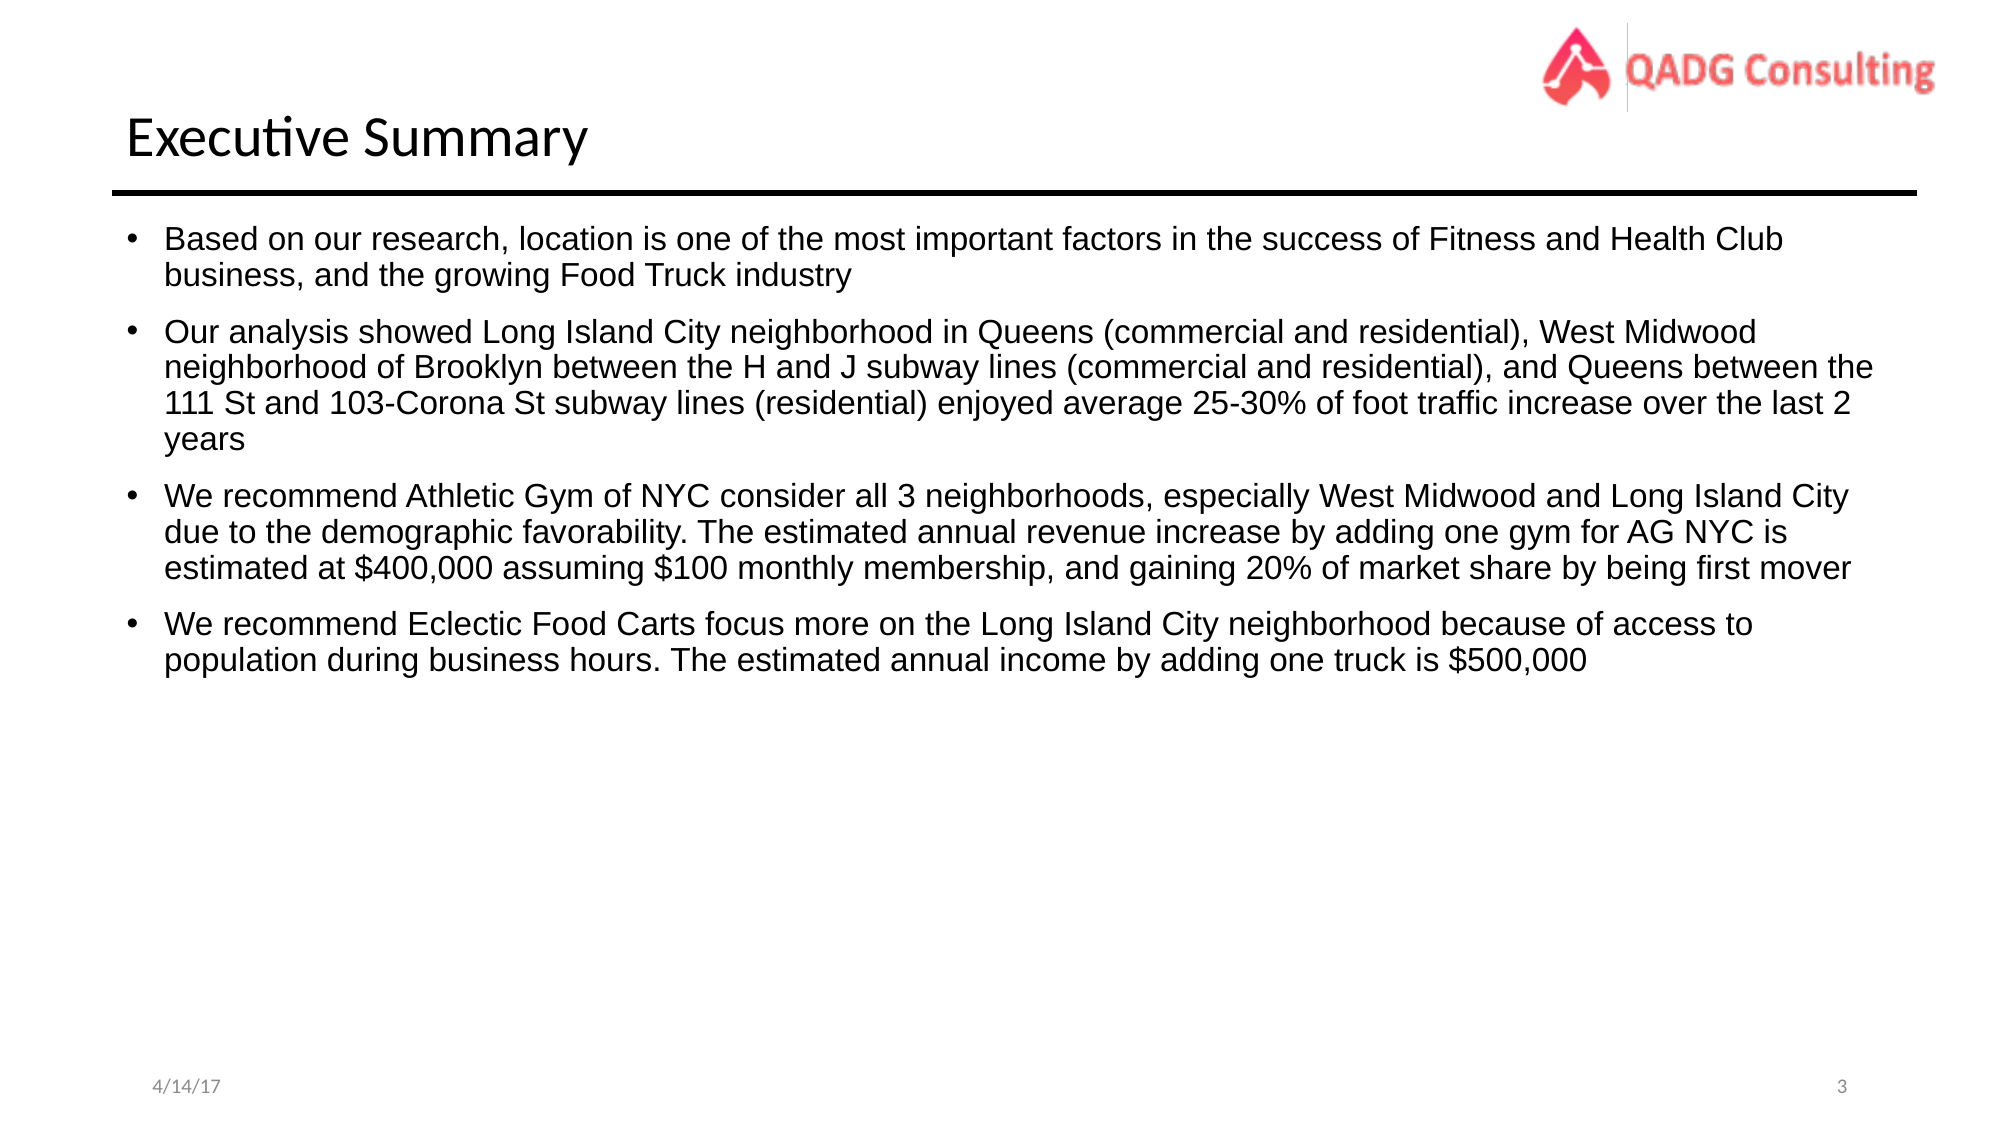

# Executive Summary
Based on our research, location is one of the most important factors in the success of Fitness and Health Club business, and the growing Food Truck industry
Our analysis showed Long Island City neighborhood in Queens (commercial and residential), West Midwood neighborhood of Brooklyn between the H and J subway lines (commercial and residential), and Queens between the 111 St and 103-Corona St subway lines (residential) enjoyed average 25-30% of foot traffic increase over the last 2 years
We recommend Athletic Gym of NYC consider all 3 neighborhoods, especially West Midwood and Long Island City due to the demographic favorability. The estimated annual revenue increase by adding one gym for AG NYC is estimated at $400,000 assuming $100 monthly membership, and gaining 20% of market share by being first mover
We recommend Eclectic Food Carts focus more on the Long Island City neighborhood because of access to population during business hours. The estimated annual income by adding one truck is $500,000
4/14/17
3